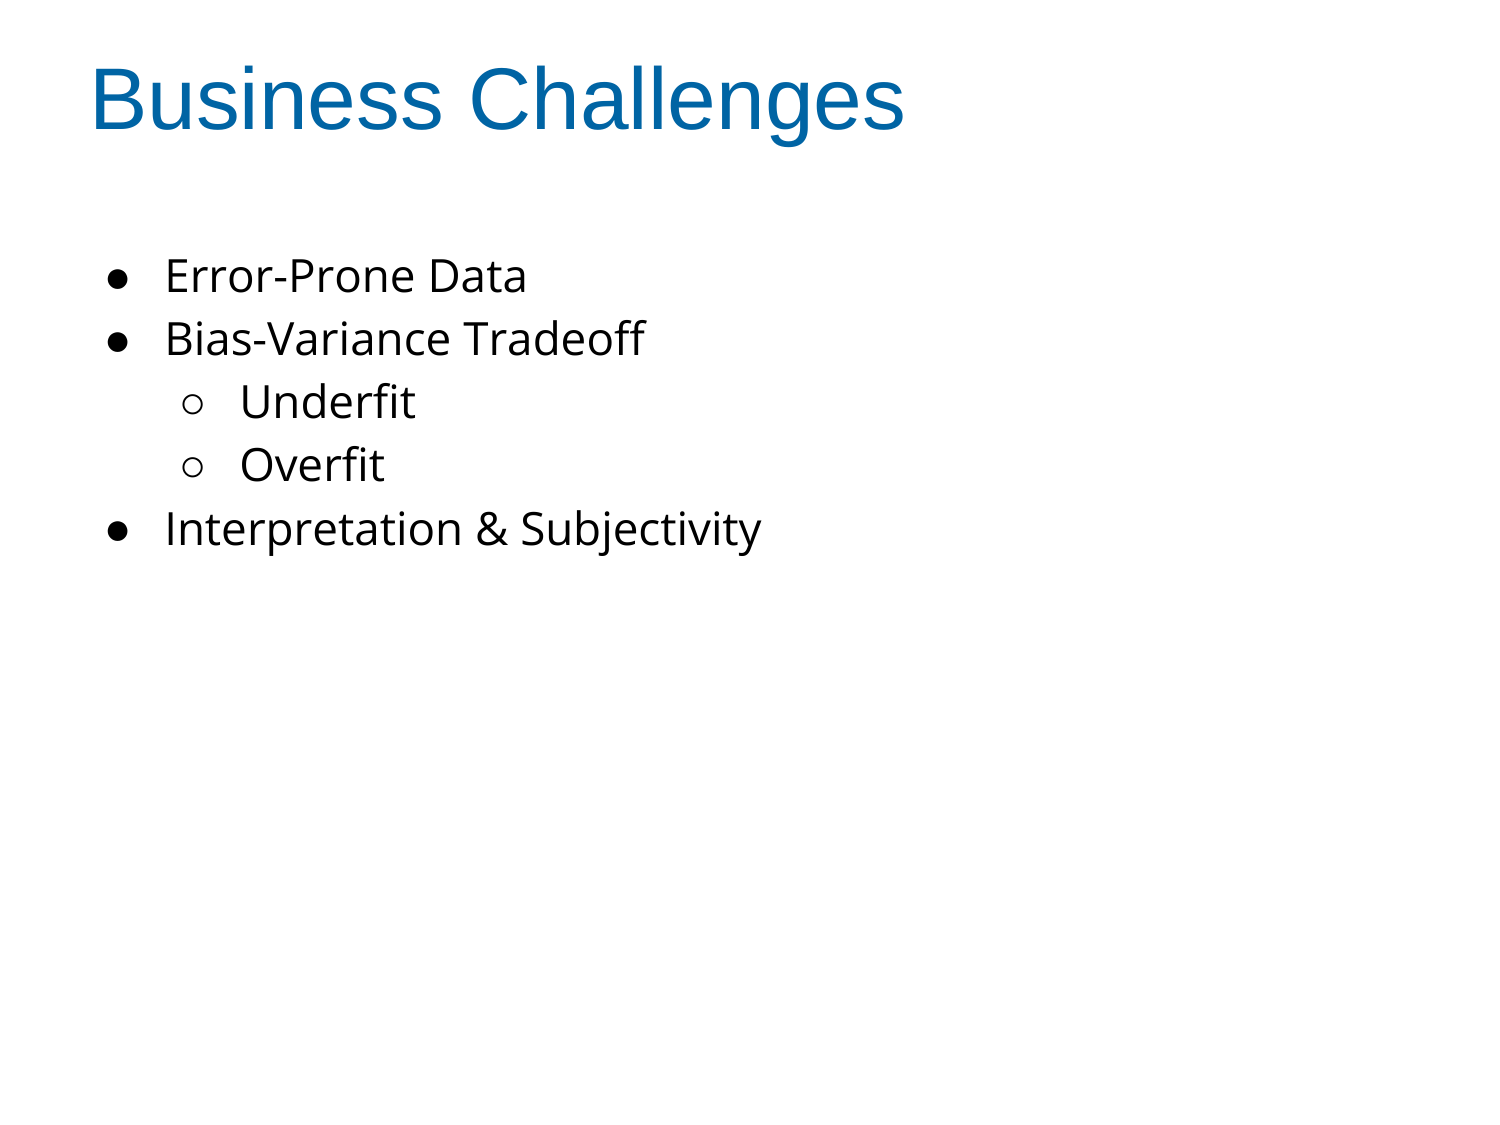

# Business Challenges
Error-Prone Data
Bias-Variance Tradeoff
Underfit
Overfit
Interpretation & Subjectivity